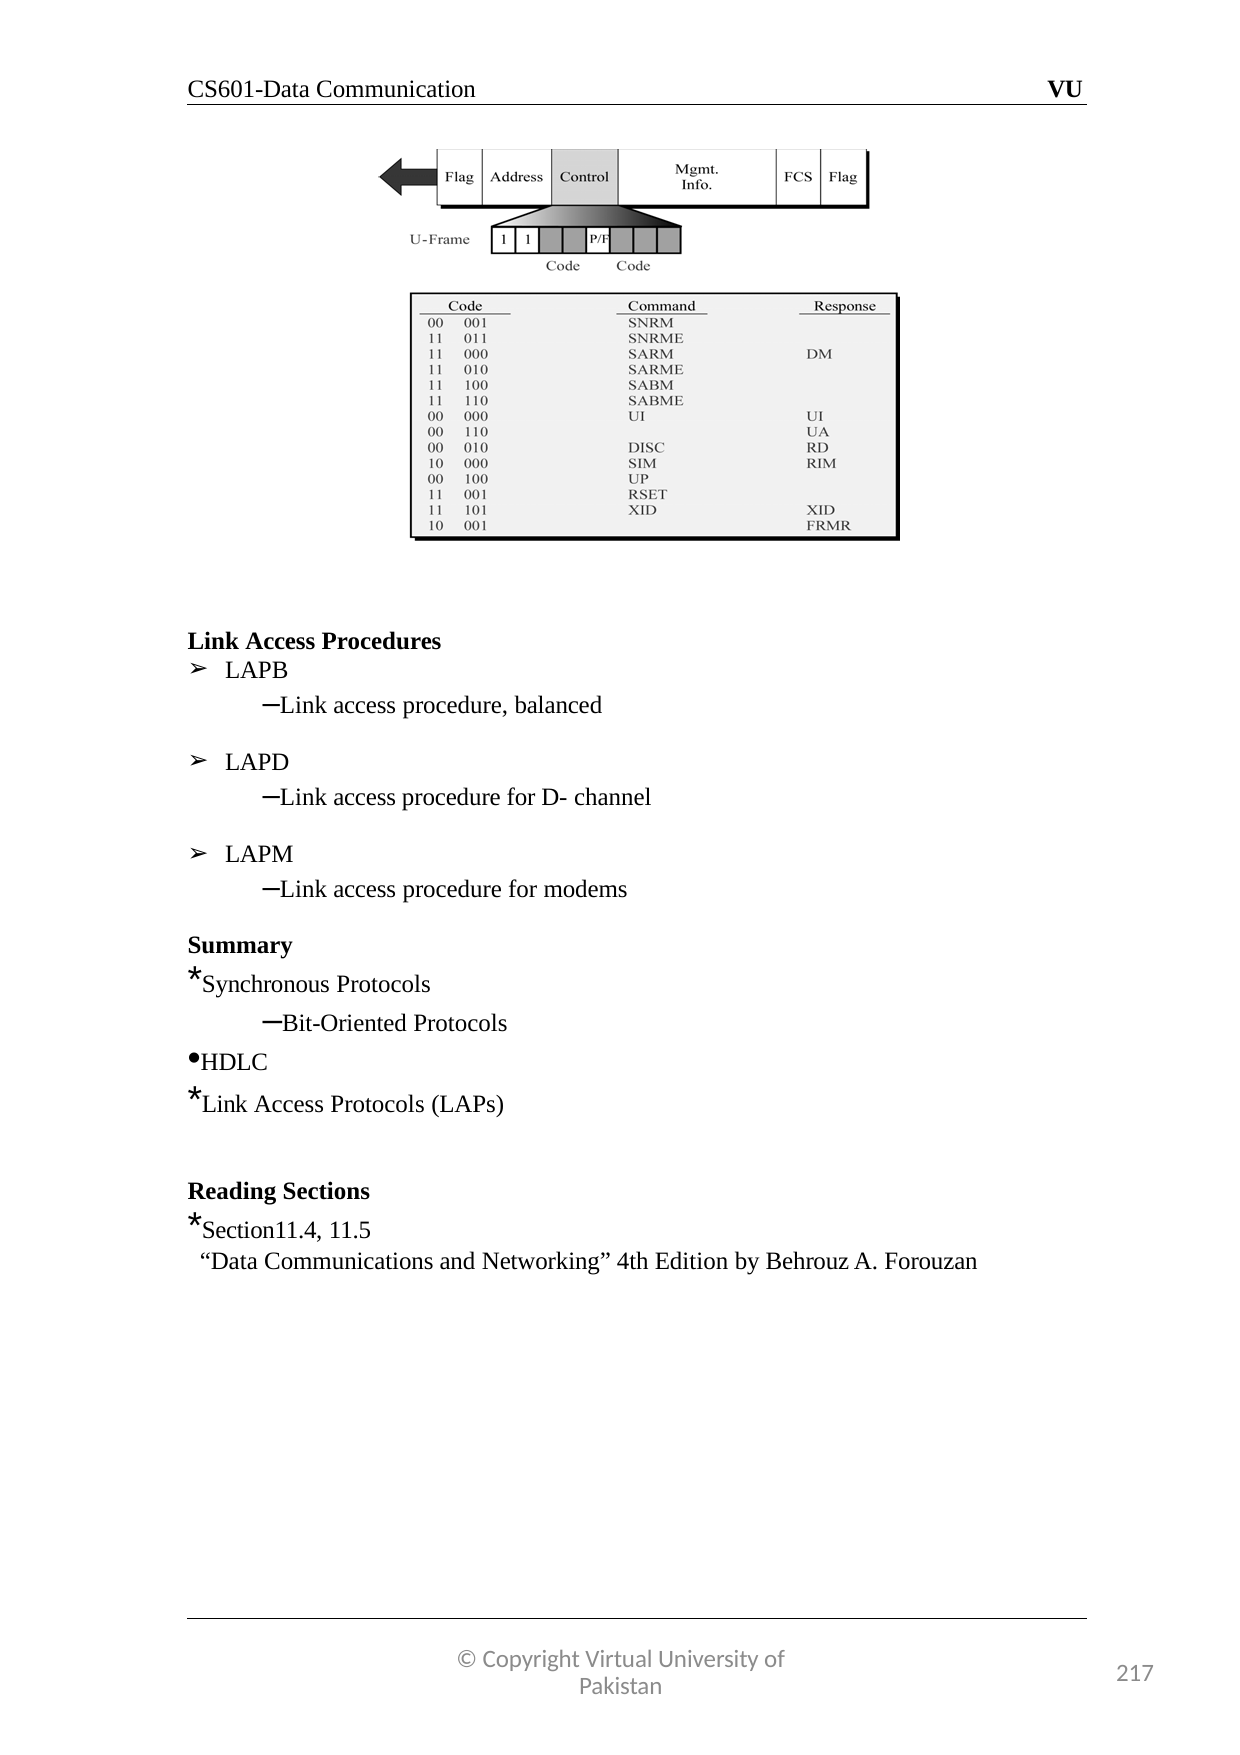

CS601-Data Communication
VU

Link Access Procedures
LAPB
–Link access procedure, balanced
LAPD
–Link access procedure for D- channel
LAPM
–Link access procedure for modems
Summary
*Synchronous Protocols
–Bit-Oriented Protocols
•HDLC
*Link Access Protocols (LAPs)

Reading Sections
*Section11.4, 11.5
“Data Communications and Networking” 4th Edition by Behrouz A. Forouzan

© Copyright Virtual University of Pakistan
217